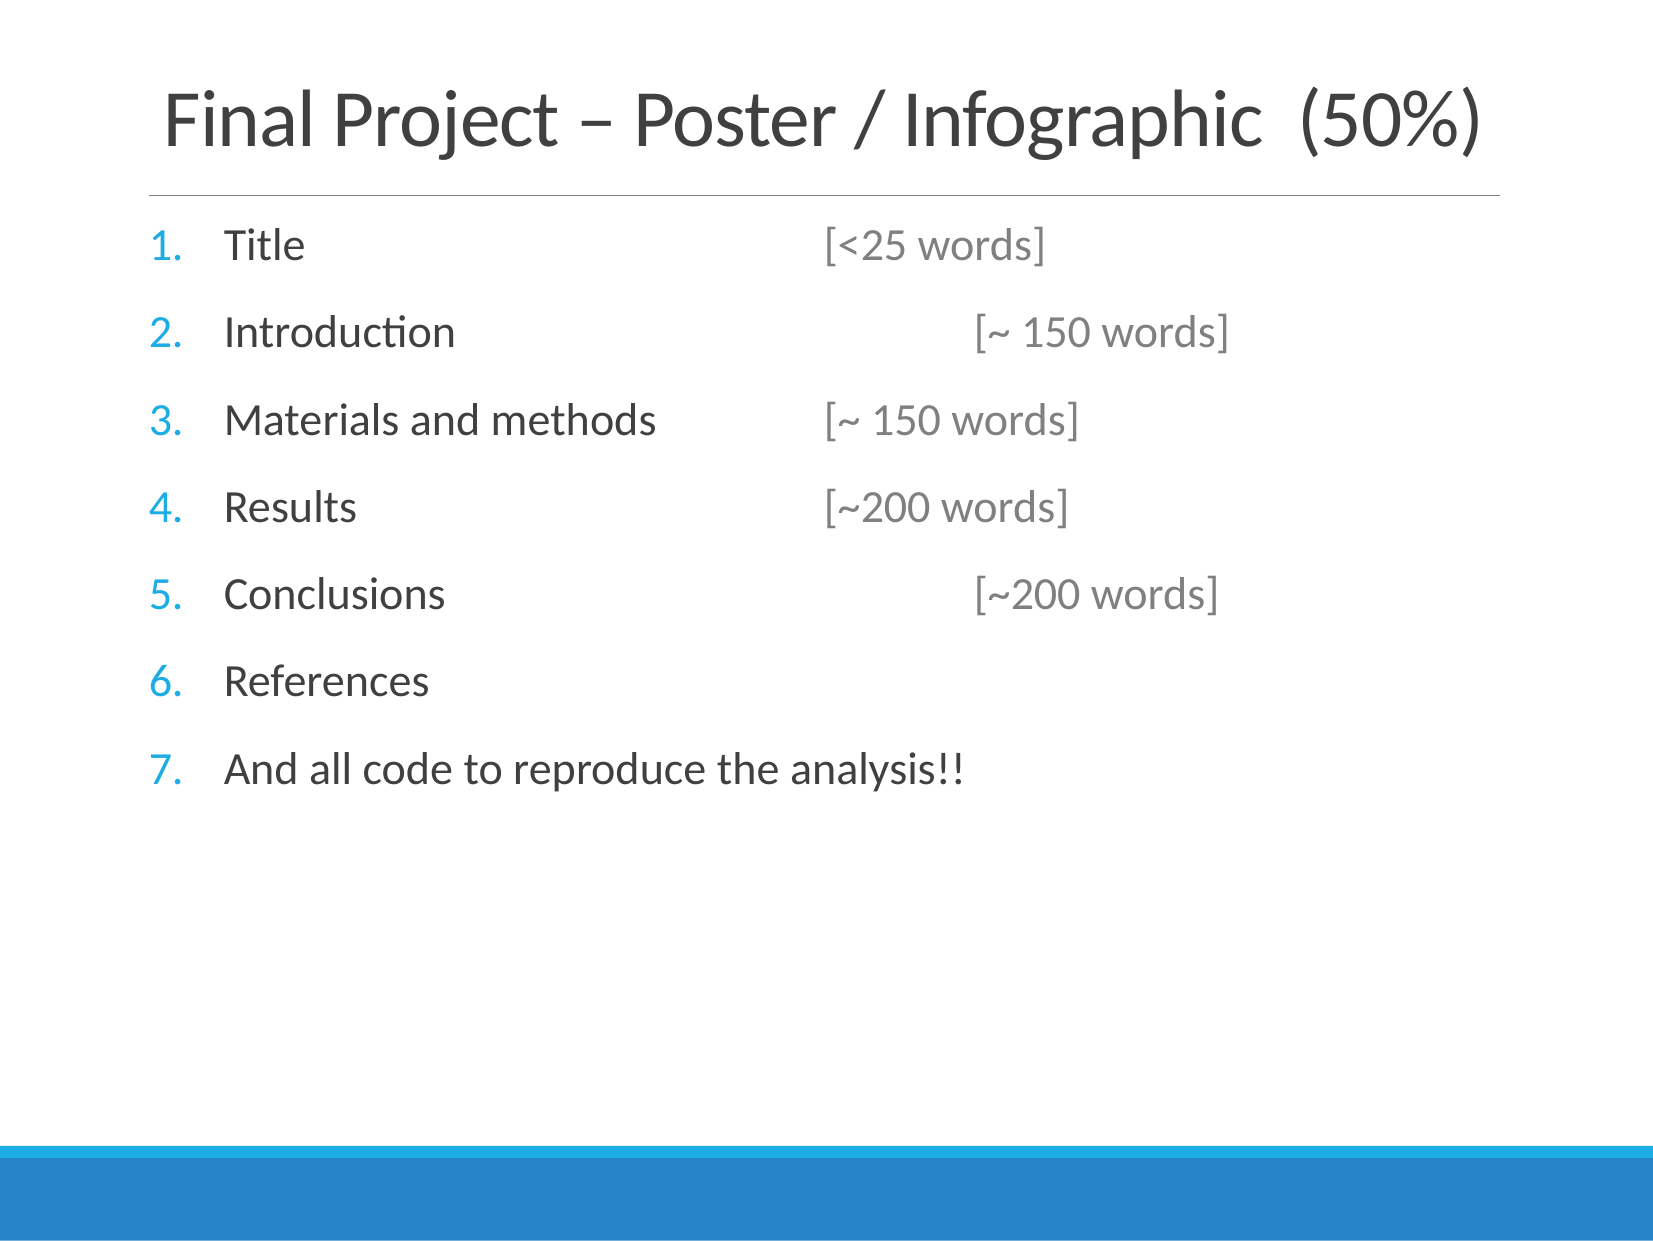

# Final Project – Poster / Infographic  (50%)
Title 				[<25 words]
Introduction  				[~ 150 words]
Materials and methods 		[~ 150 words]
Results 				[~200 words]
Conclusions 				[~200 words]
References
And all code to reproduce the analysis!!